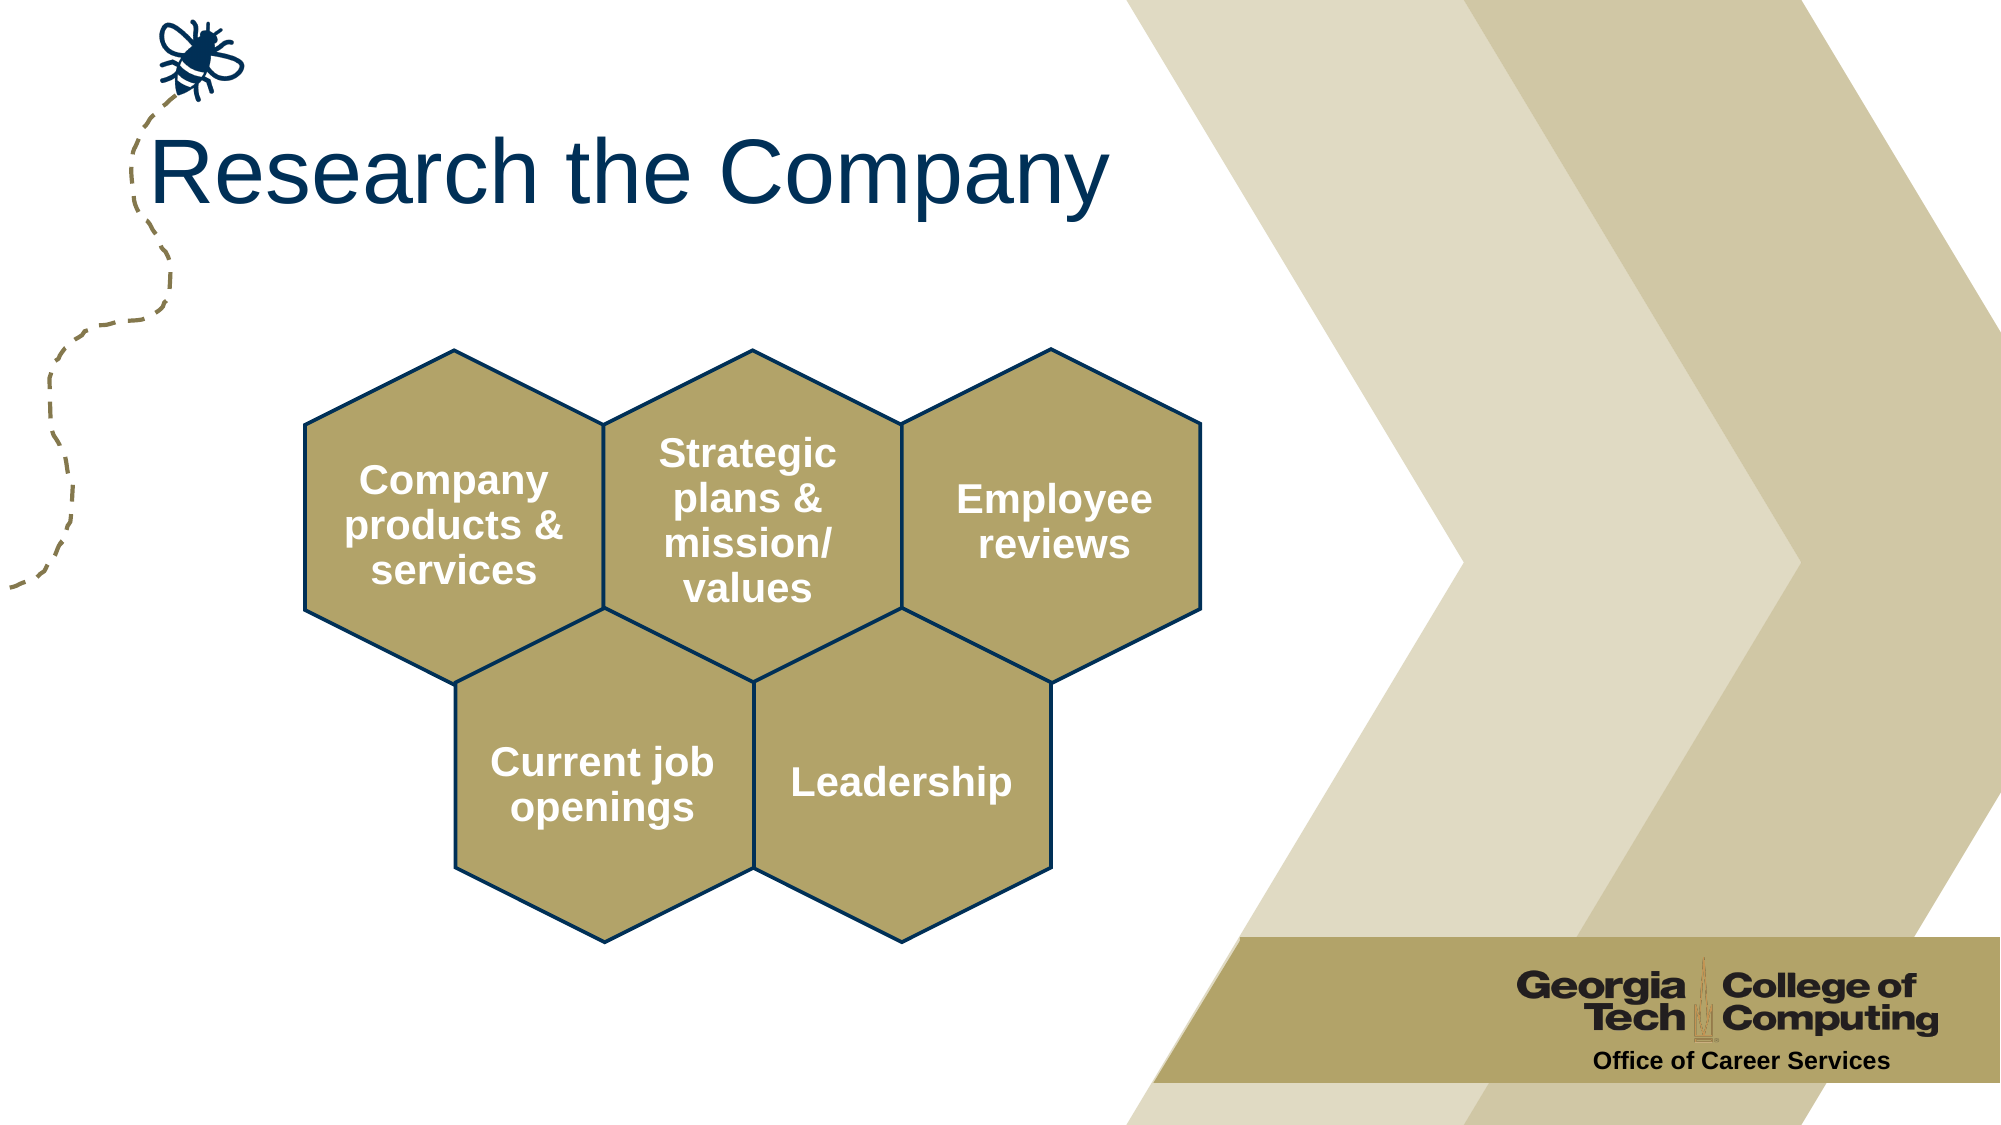

# Research the Company
Strategic plans & mission/values
Company products & services
Employee reviews
Current job openings
Leadership